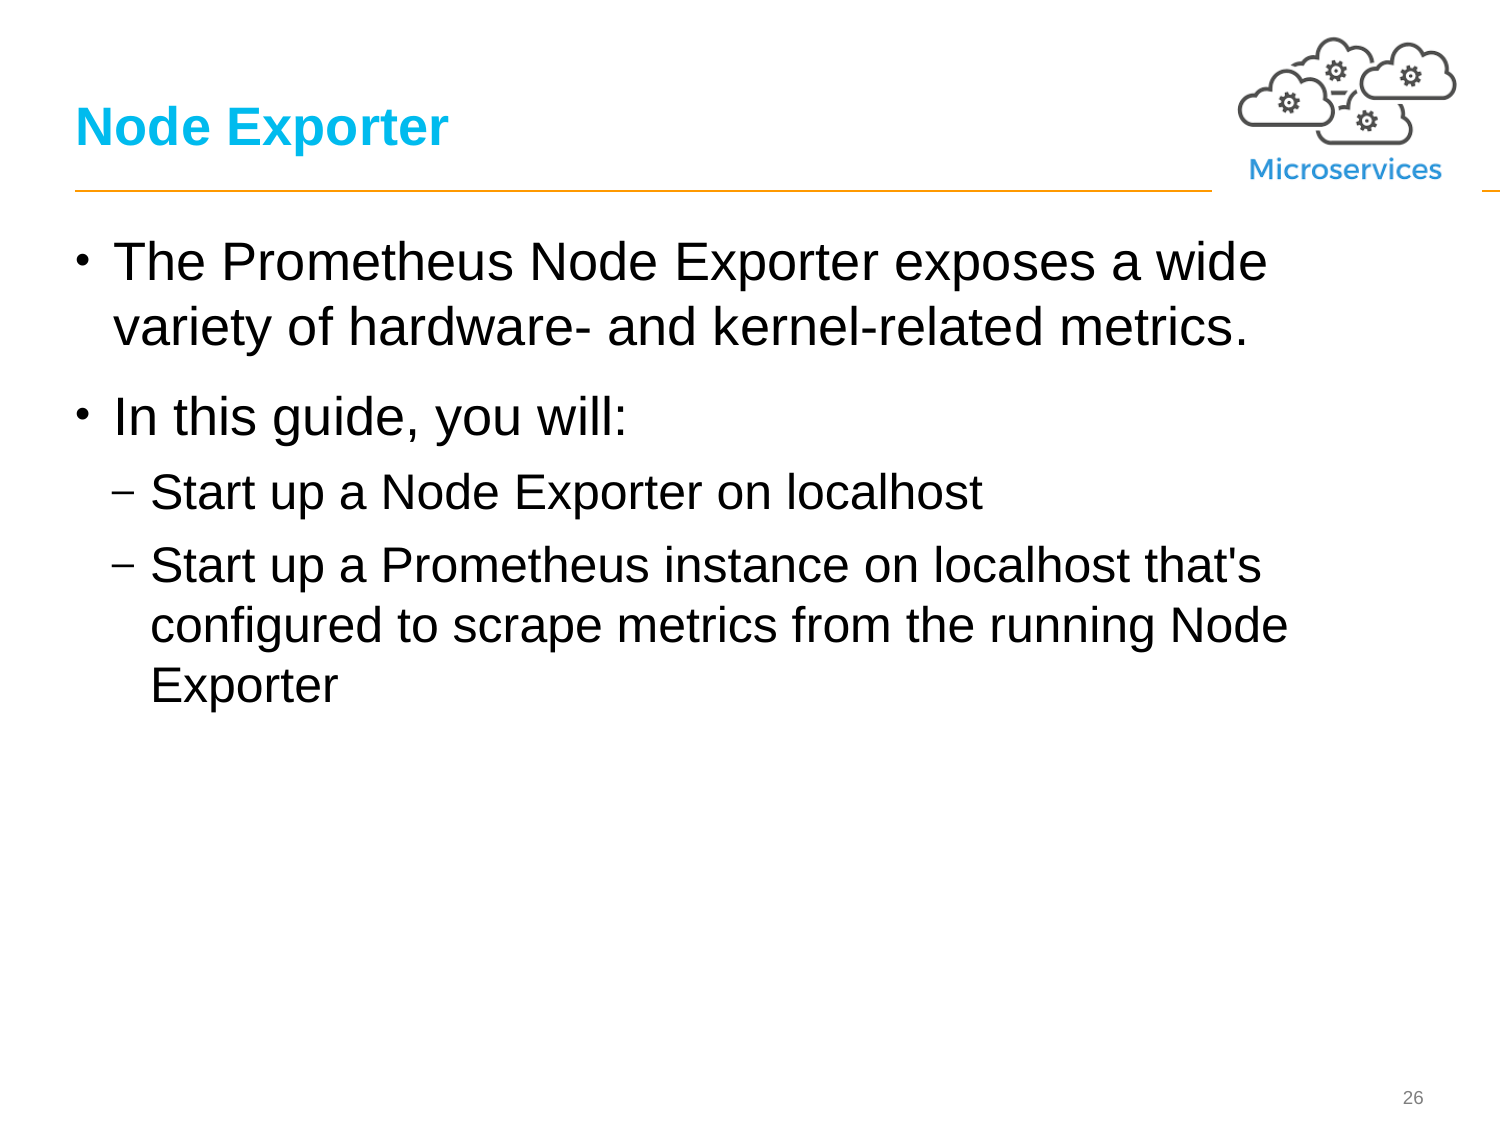

# Node Exporter
The Prometheus Node Exporter exposes a wide variety of hardware- and kernel-related metrics.
In this guide, you will:
Start up a Node Exporter on localhost
Start up a Prometheus instance on localhost that's configured to scrape metrics from the running Node Exporter